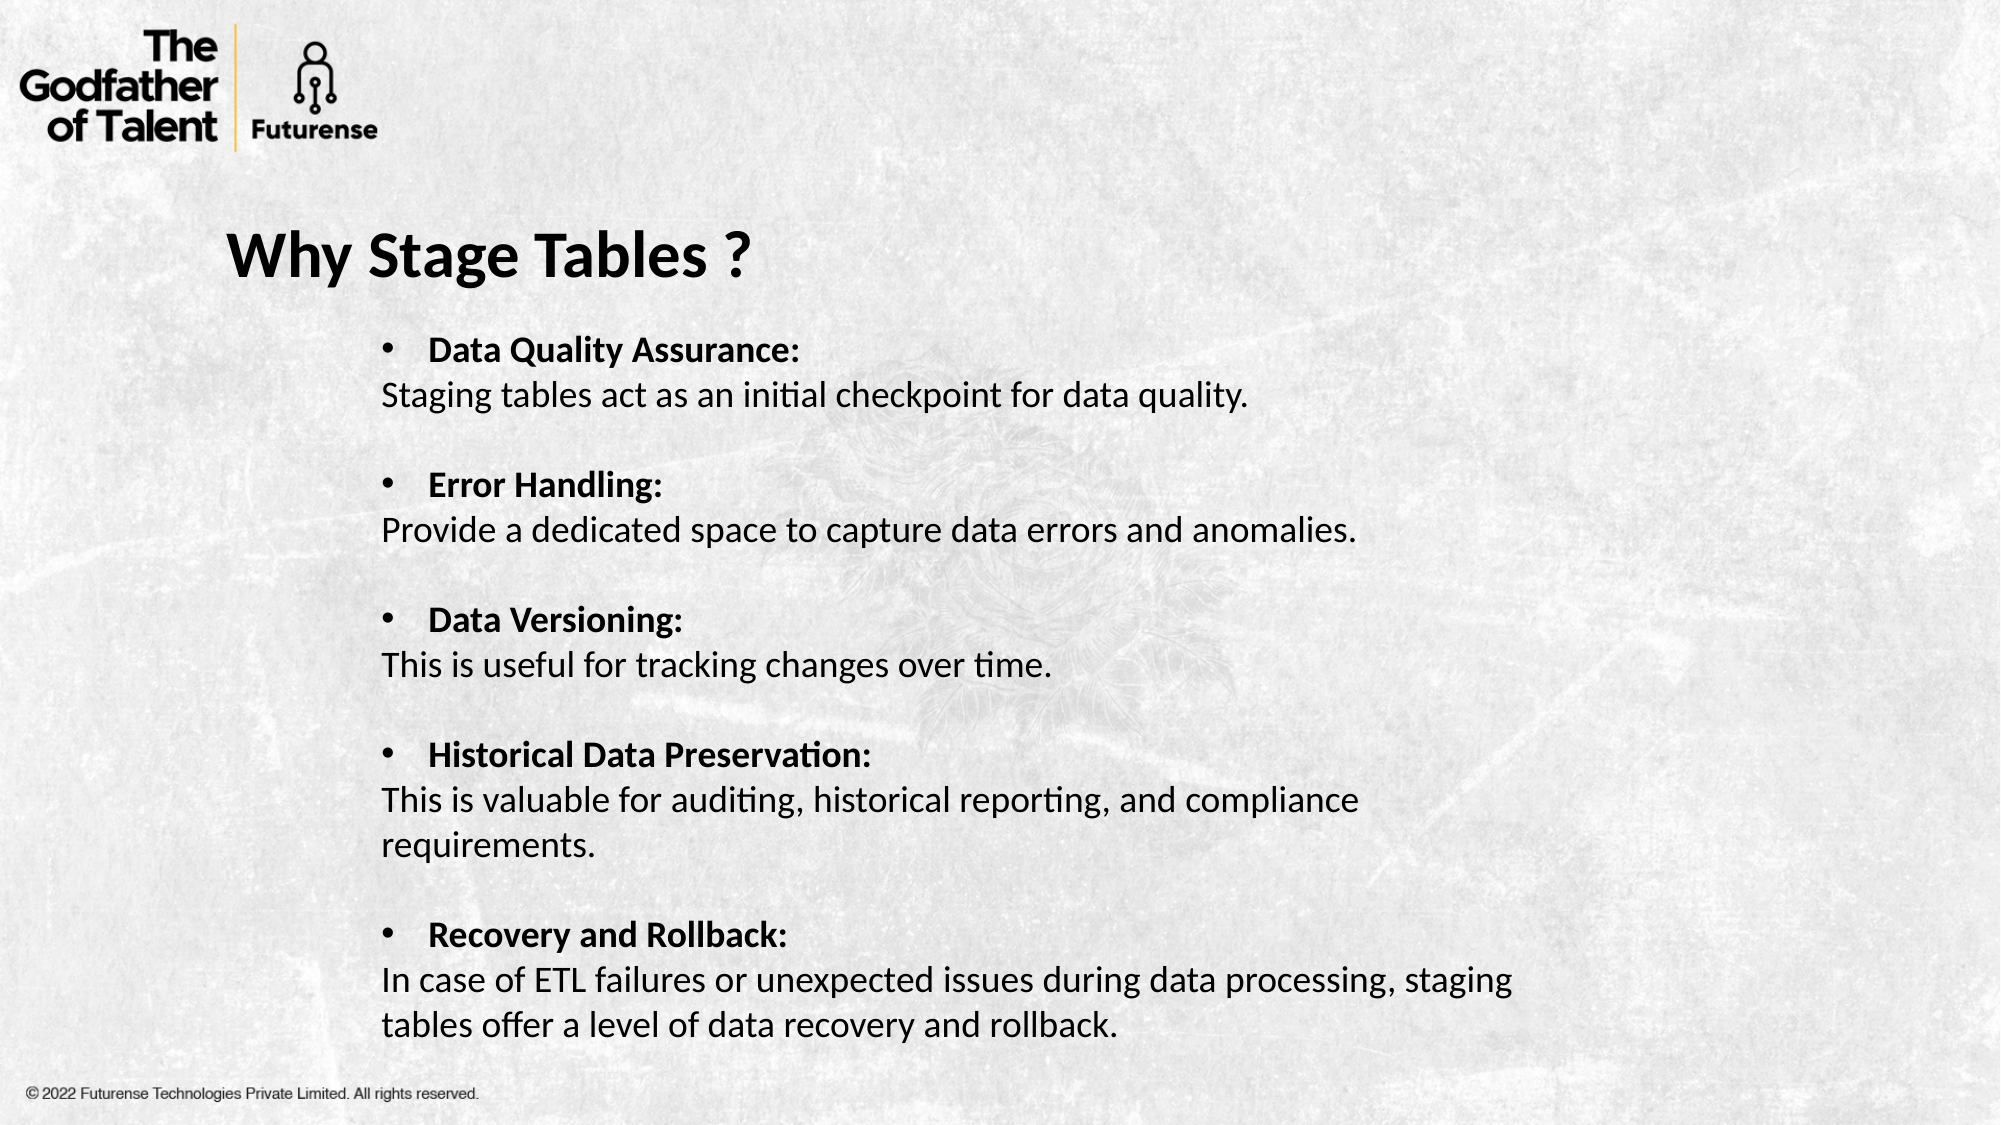

Why Stage Tables ?
Data Quality Assurance:
Staging tables act as an initial checkpoint for data quality.

Error Handling:
Provide a dedicated space to capture data errors and anomalies.

Data Versioning:
This is useful for tracking changes over time.

Historical Data Preservation:
This is valuable for auditing, historical reporting, and compliance requirements.

Recovery and Rollback:
In case of ETL failures or unexpected issues during data processing, staging tables offer a level of data recovery and rollback.